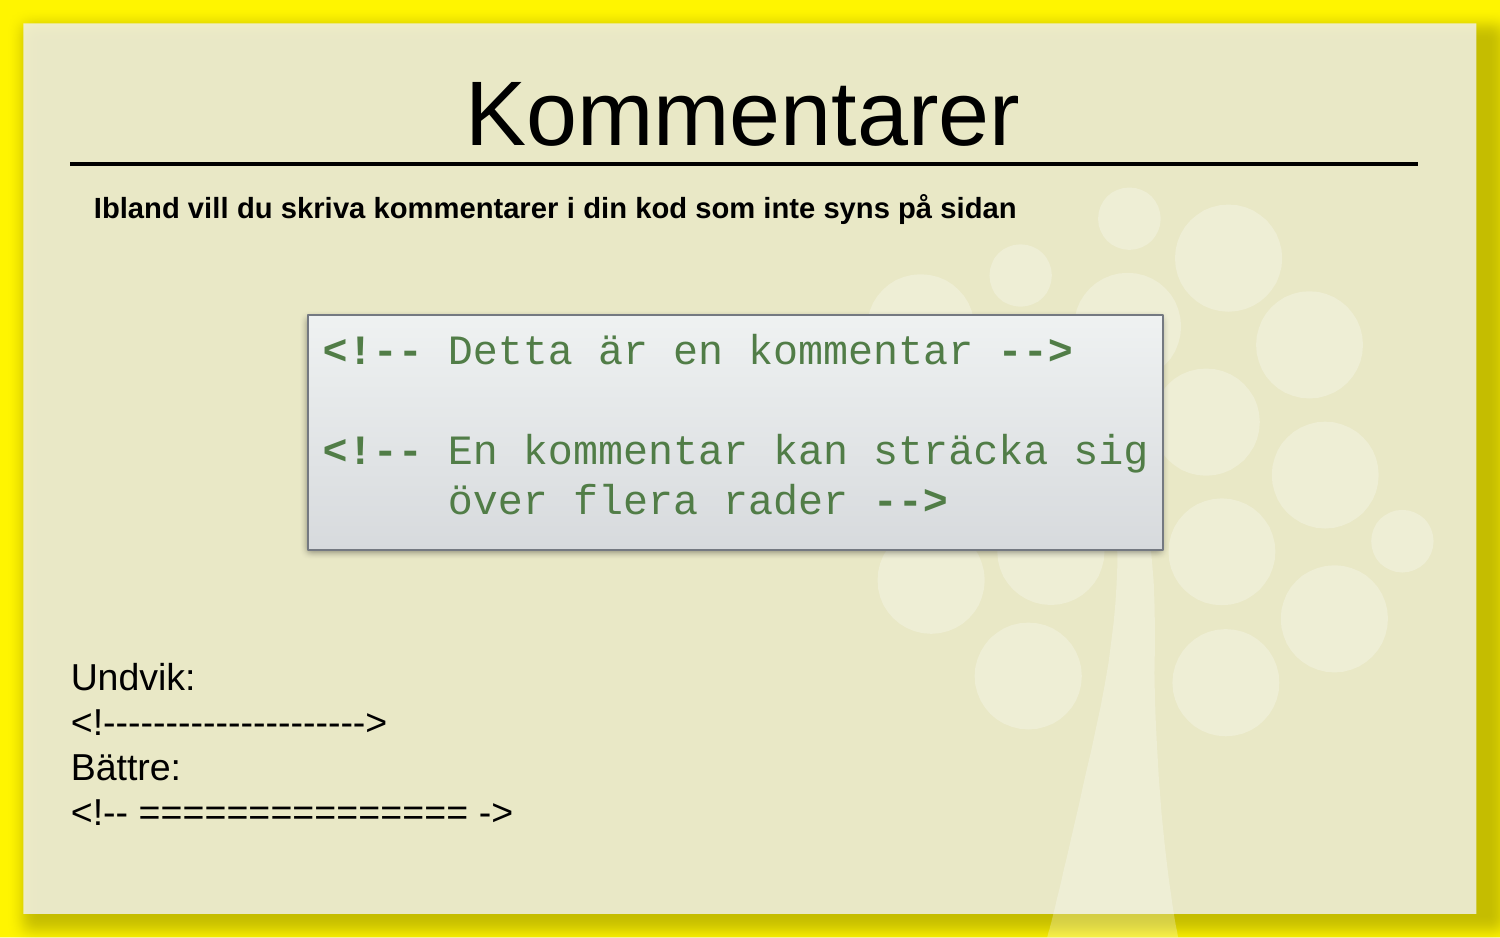

# Kommentarer
Ibland vill du skriva kommentarer i din kod som inte syns på sidan
<!-- Detta är en kommentar -->

<!-- En kommentar kan sträcka sig
     över flera rader -->

Undvik:
<!--------------------->
Bättre:
<!-- =============== ->